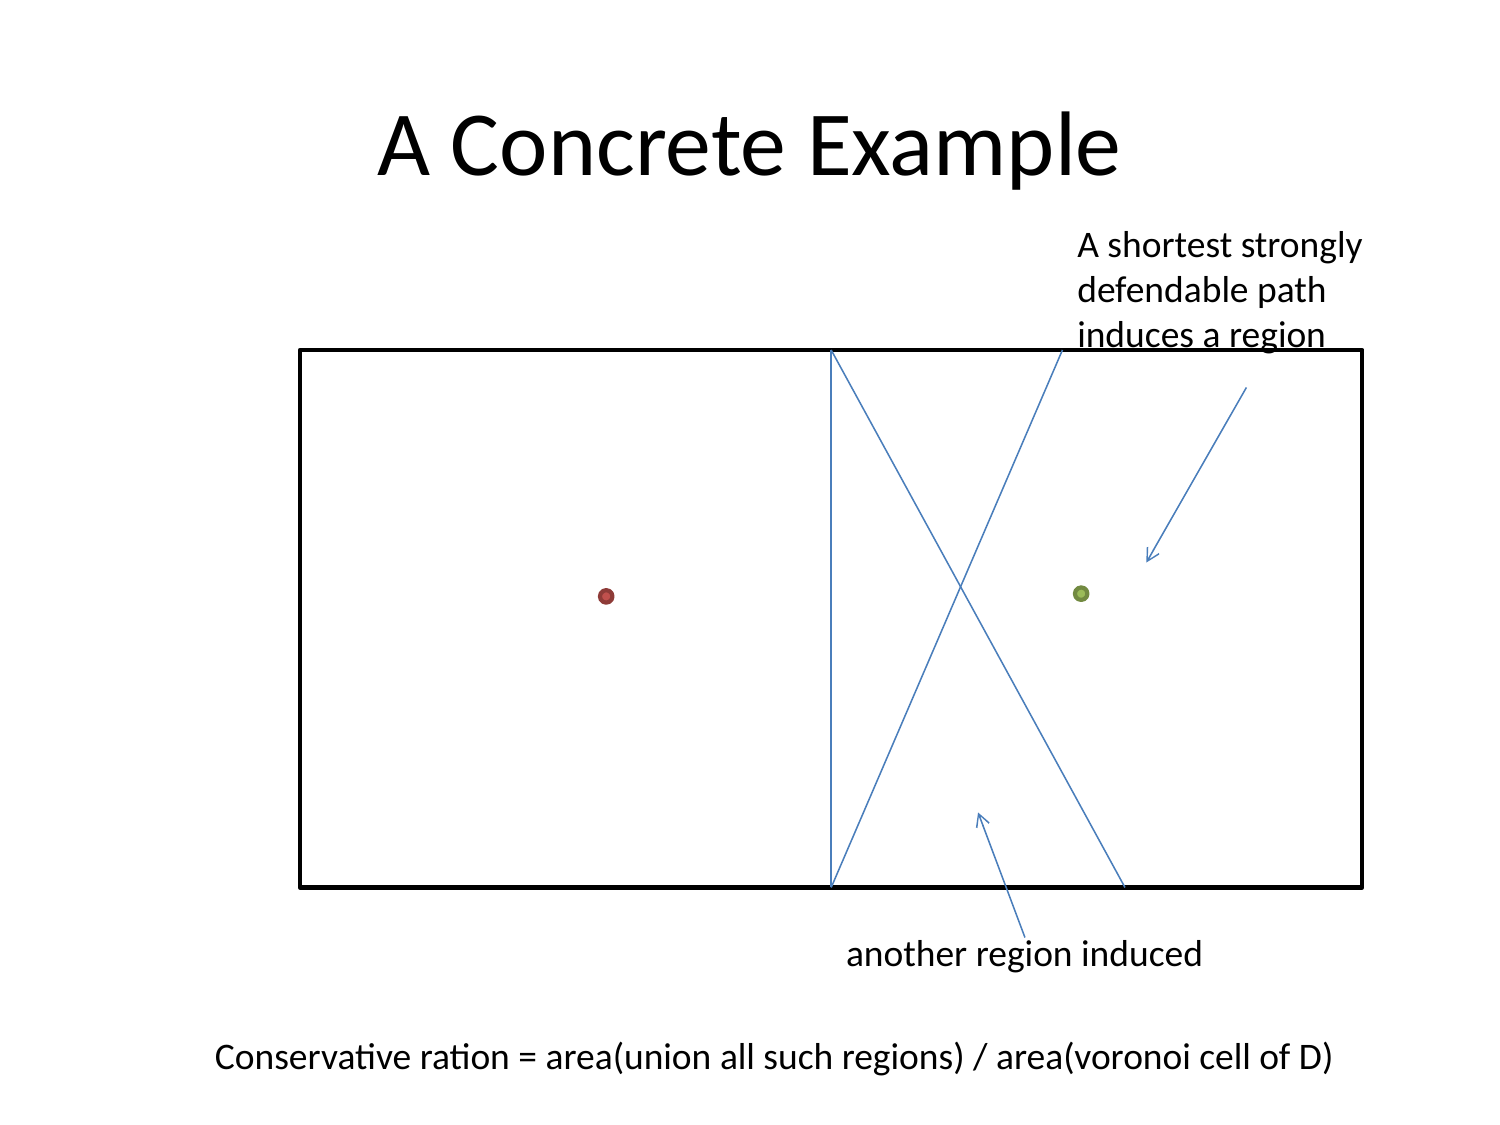

# A Concrete Example
A shortest strongly defendable path induces a region

another region induced

Conservative ration = area(union all such regions) / area(voronoi cell of D)